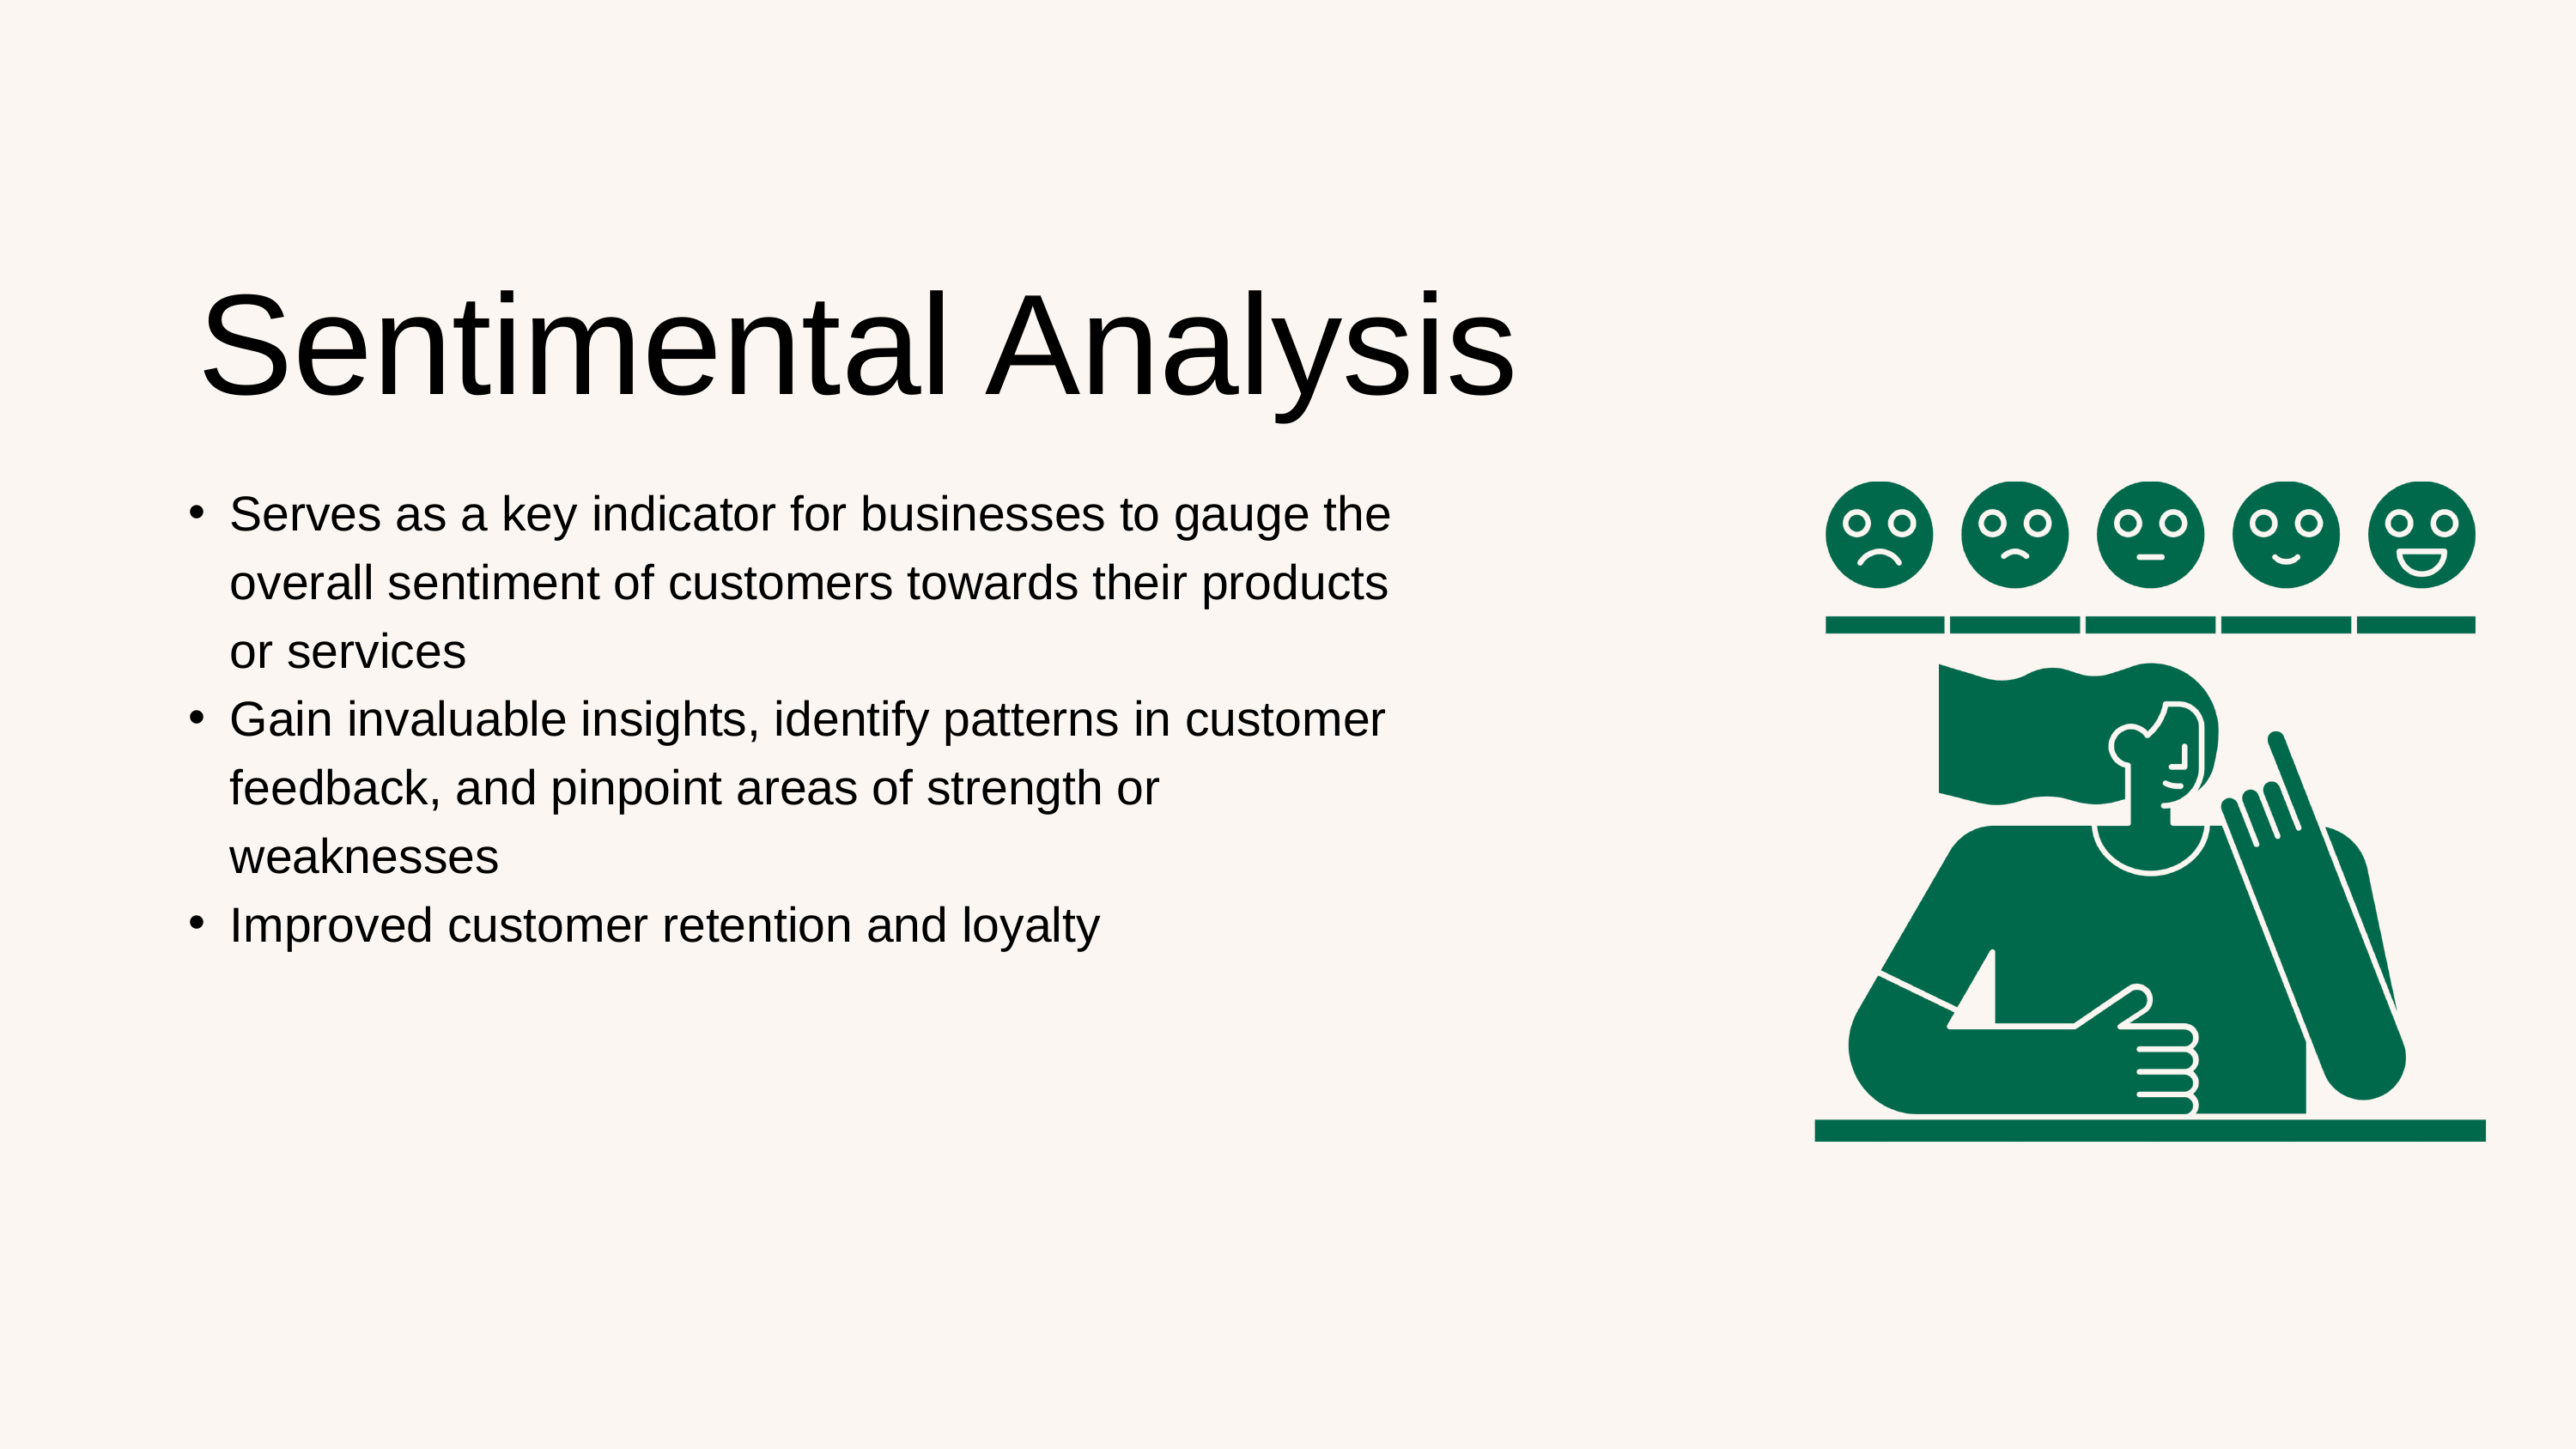

Sentimental Analysis
Serves as a key indicator for businesses to gauge the overall sentiment of customers towards their products or services
Gain invaluable insights, identify patterns in customer feedback, and pinpoint areas of strength or weaknesses
Improved customer retention and loyalty